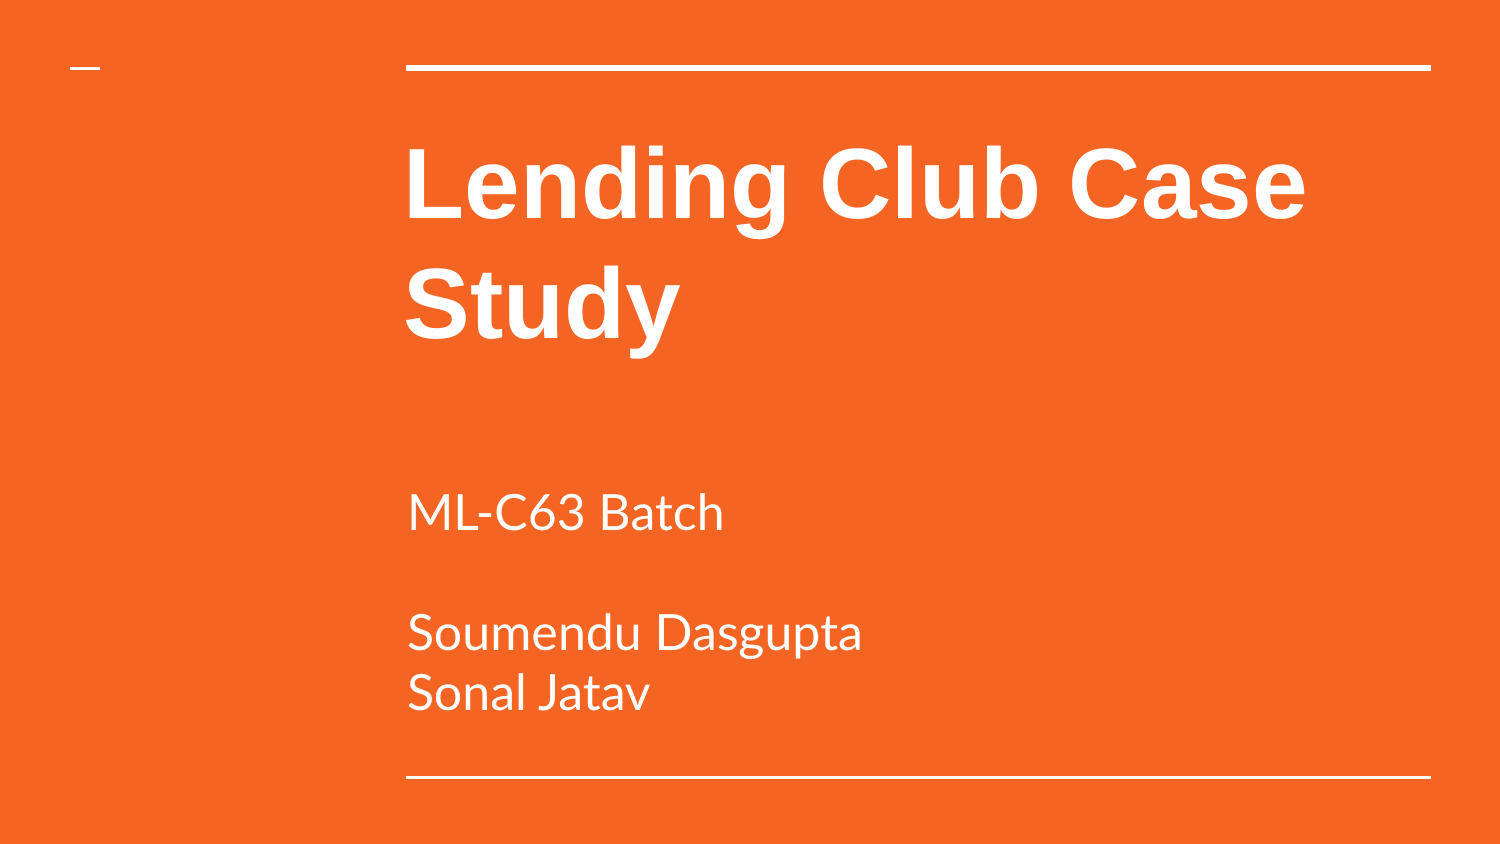

# Lending Club Case Study
ML-C63 Batch
Soumendu Dasgupta
Sonal Jatav